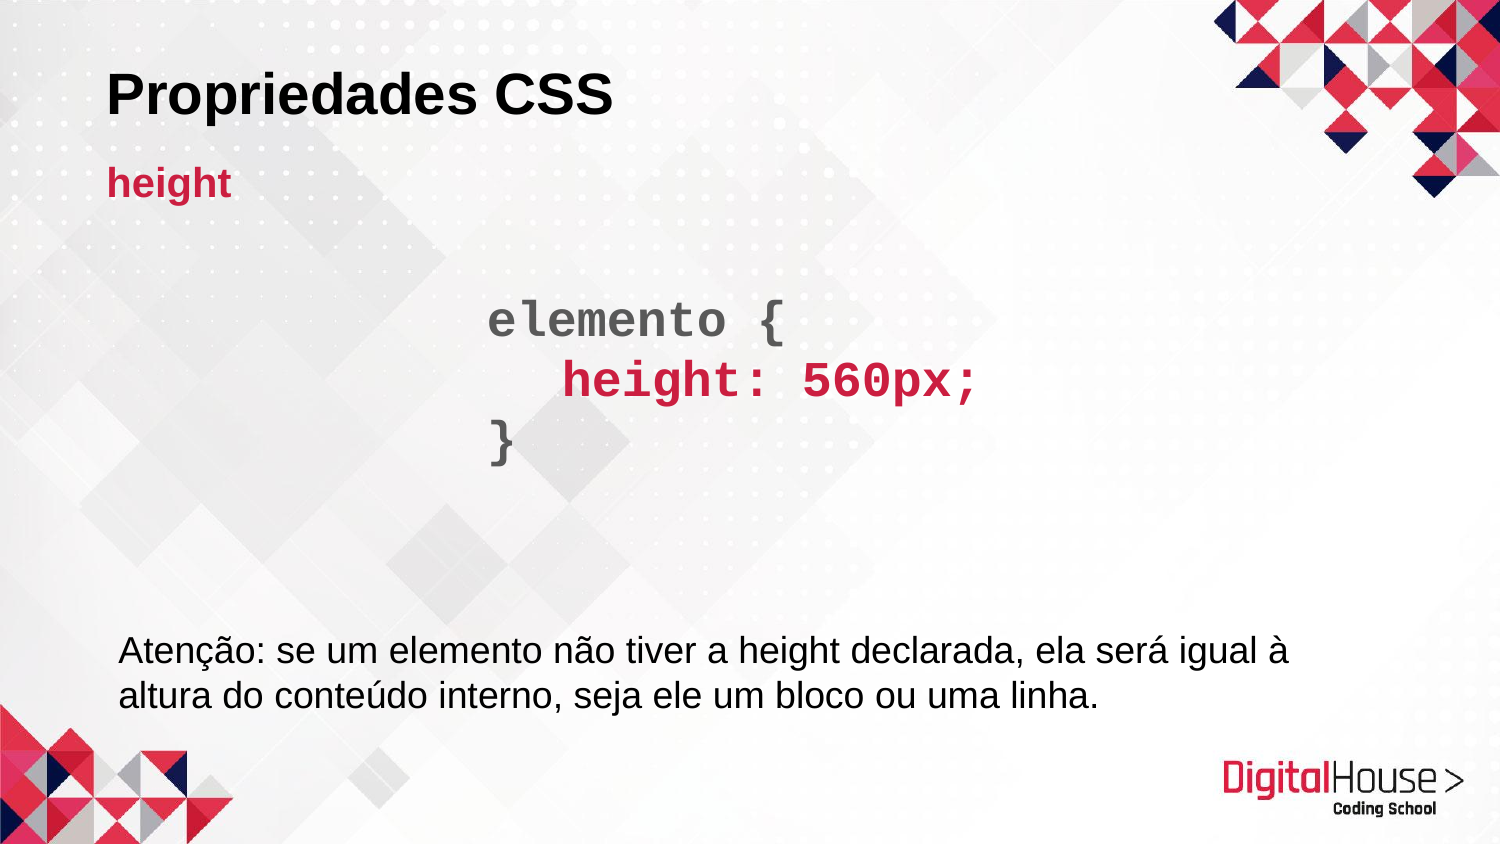

# Propriedades CSS
height
elemento {
height: 560px;
}

Atenção: se um elemento não tiver a height declarada, ela será igual à altura do conteúdo interno, seja ele um bloco ou uma linha.